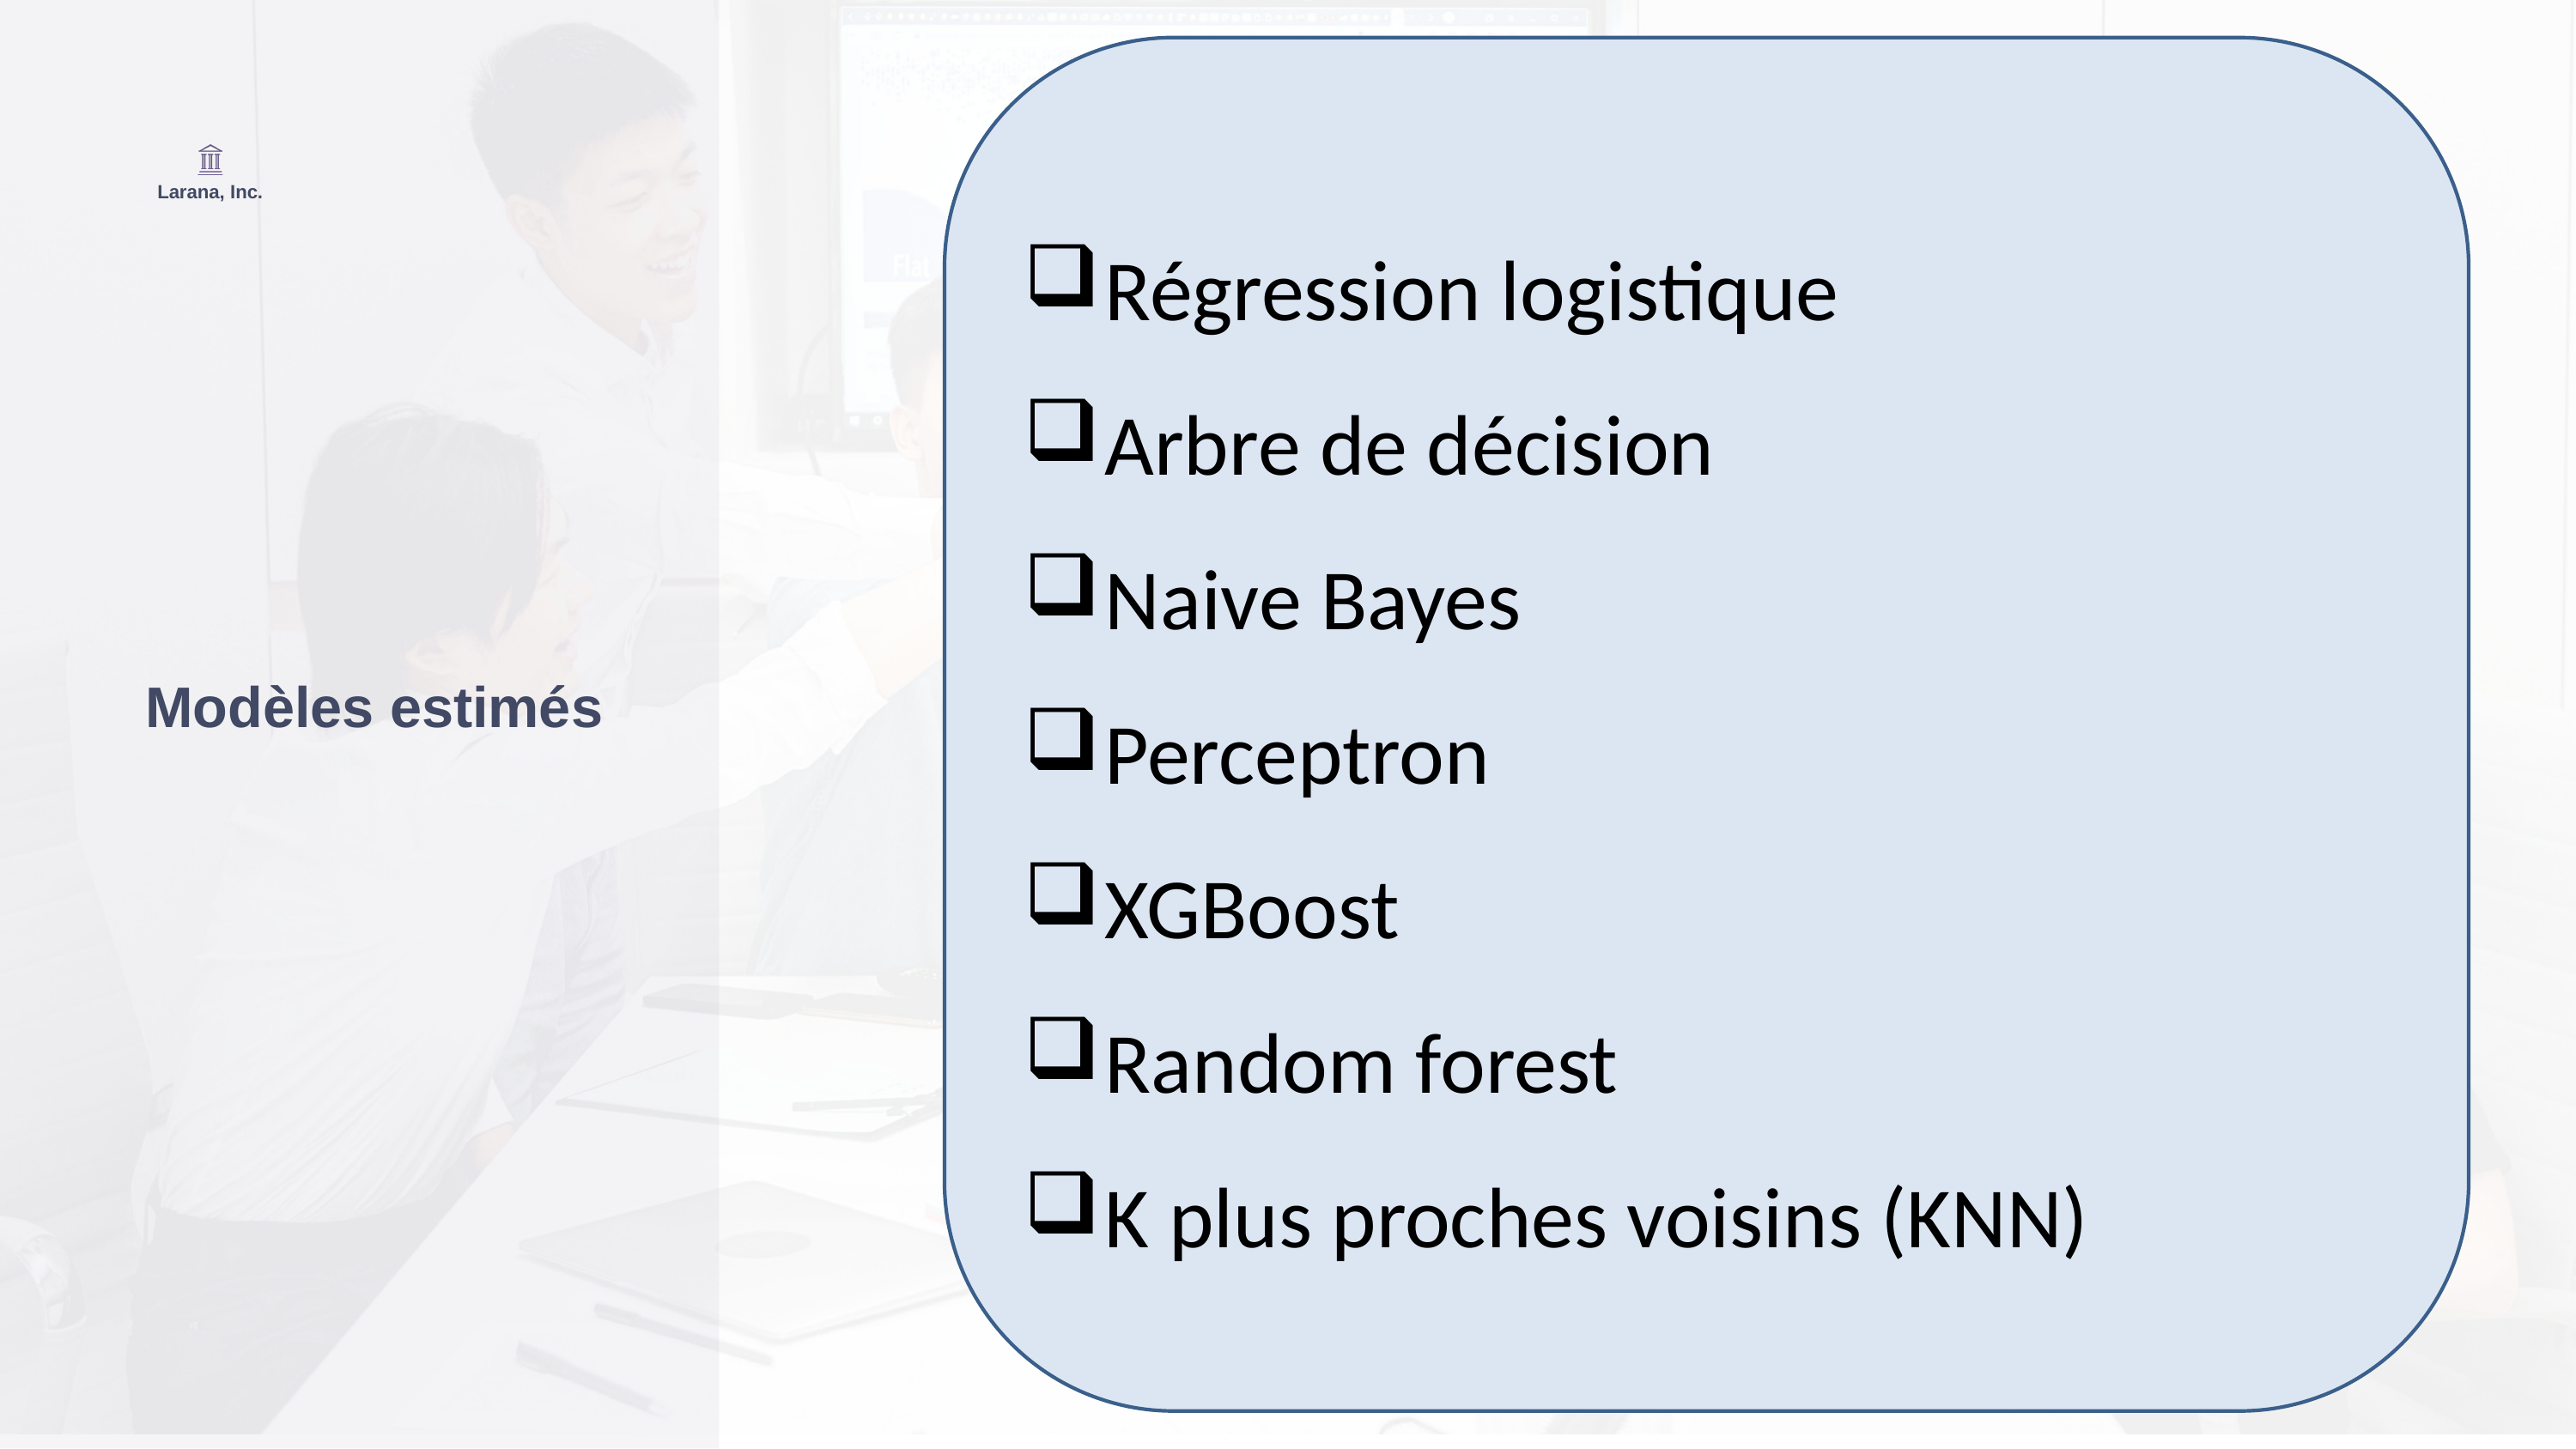

Régression logistique
Arbre de décision
Naive Bayes
Perceptron
XGBoost
Random forest
K plus proches voisins (KNN)

Larana, Inc.
Modèles estimés